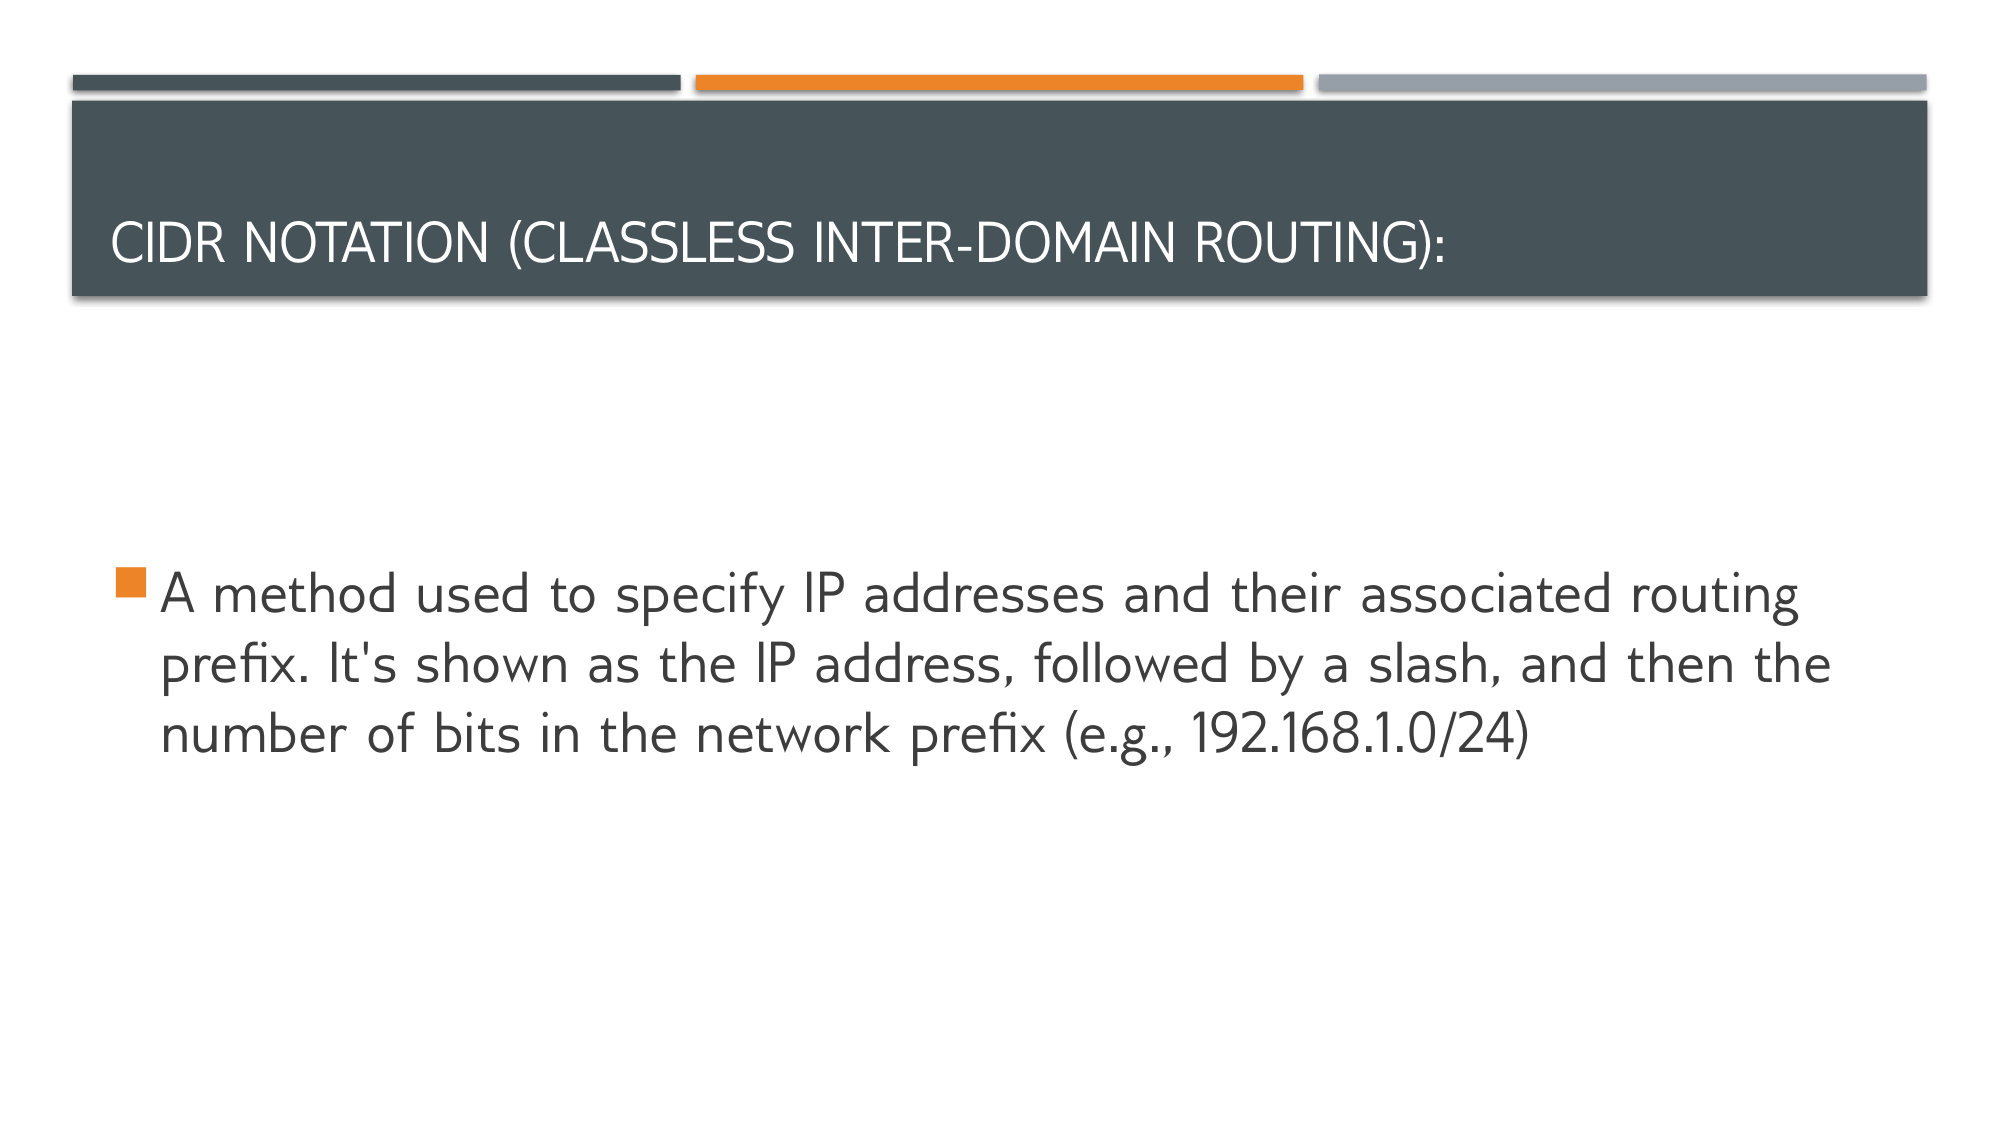

# CIDR Notation (Classless Inter-Domain Routing):
A method used to specify IP addresses and their associated routing prefix. It's shown as the IP address, followed by a slash, and then the number of bits in the network prefix (e.g., 192.168.1.0/24)